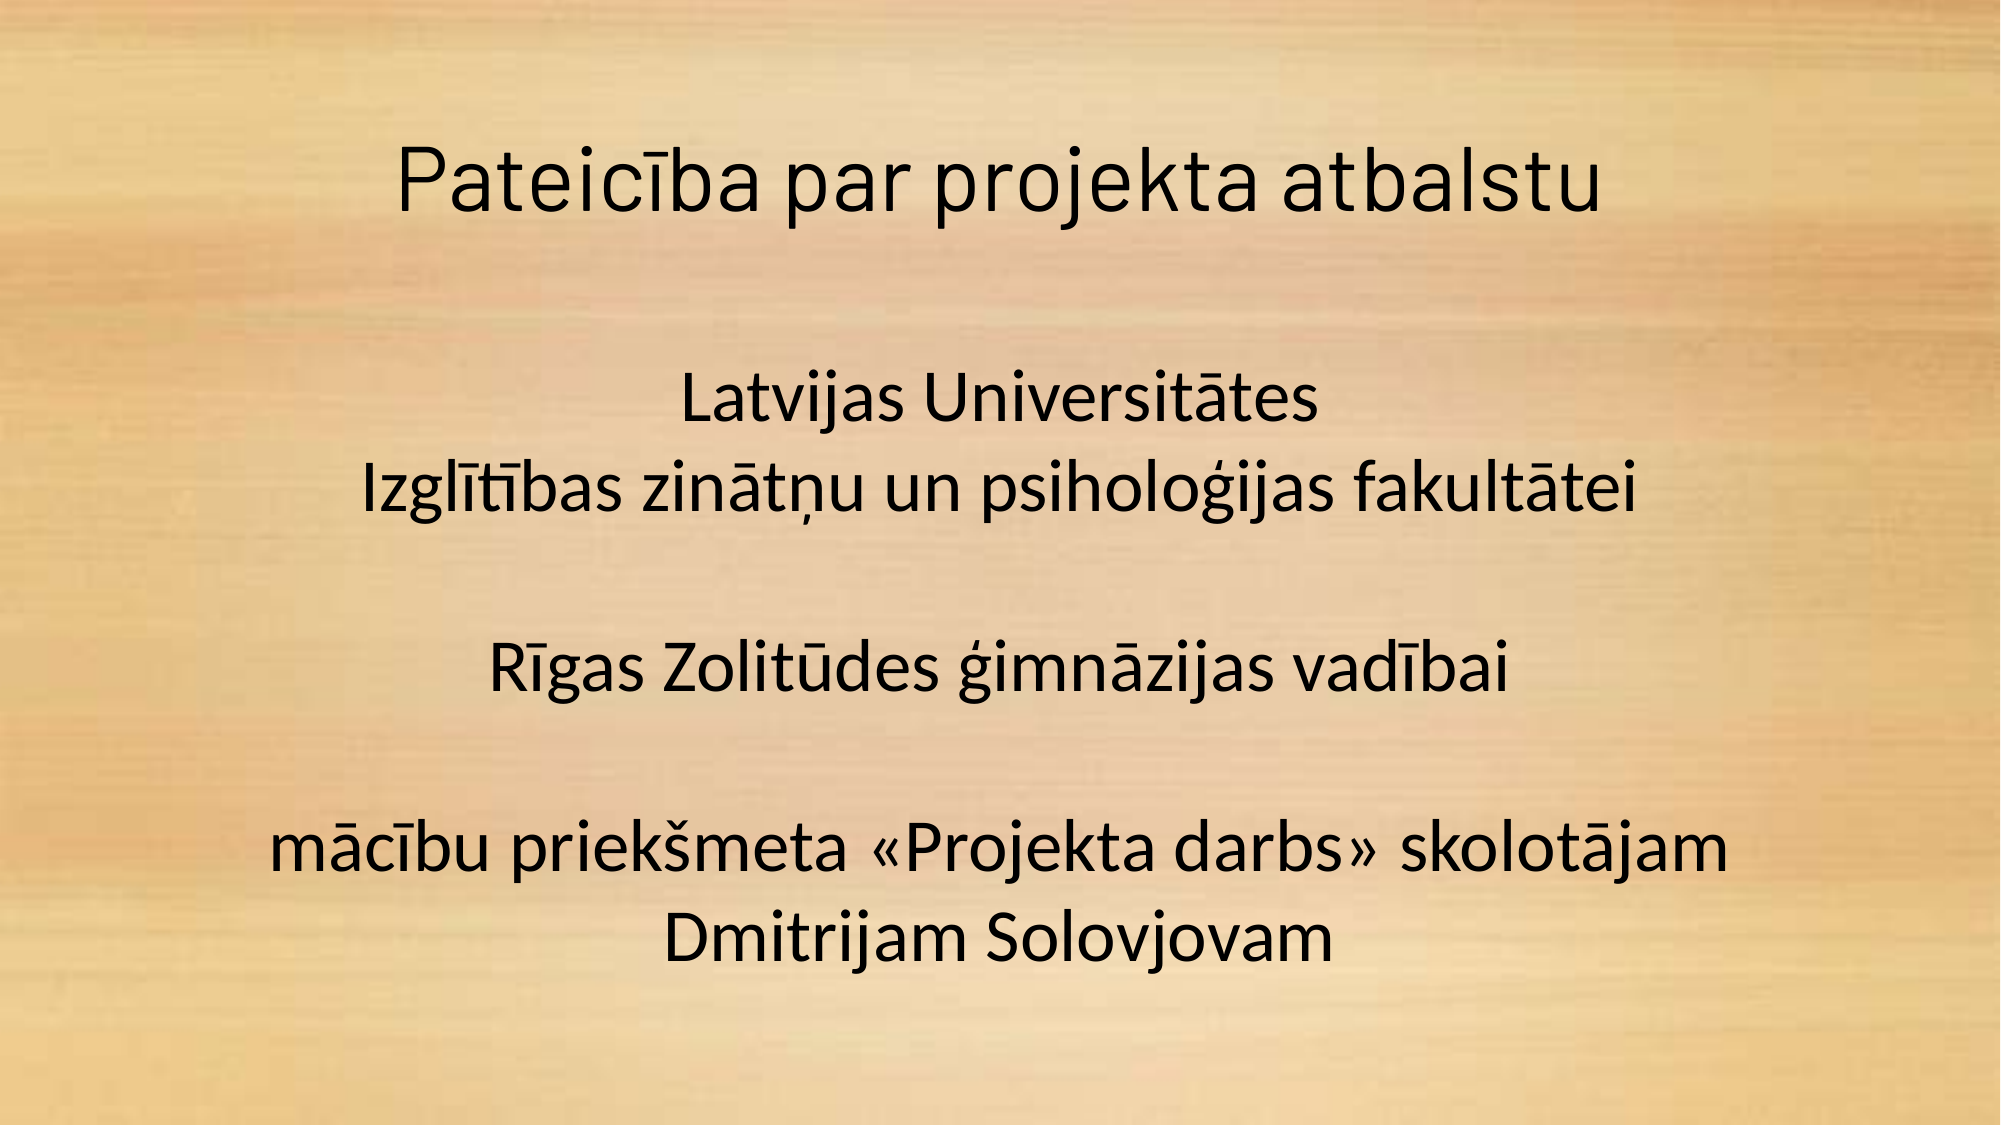

# Pateicība par projekta atbalstu
Latvijas Universitātes
Izglītības zinātņu un psiholoģijas fakultātei

Rīgas Zolitūdes ģimnāzijas vadībai

mācību priekšmeta «Projekta darbs» skolotājam Dmitrijam Solovjovam